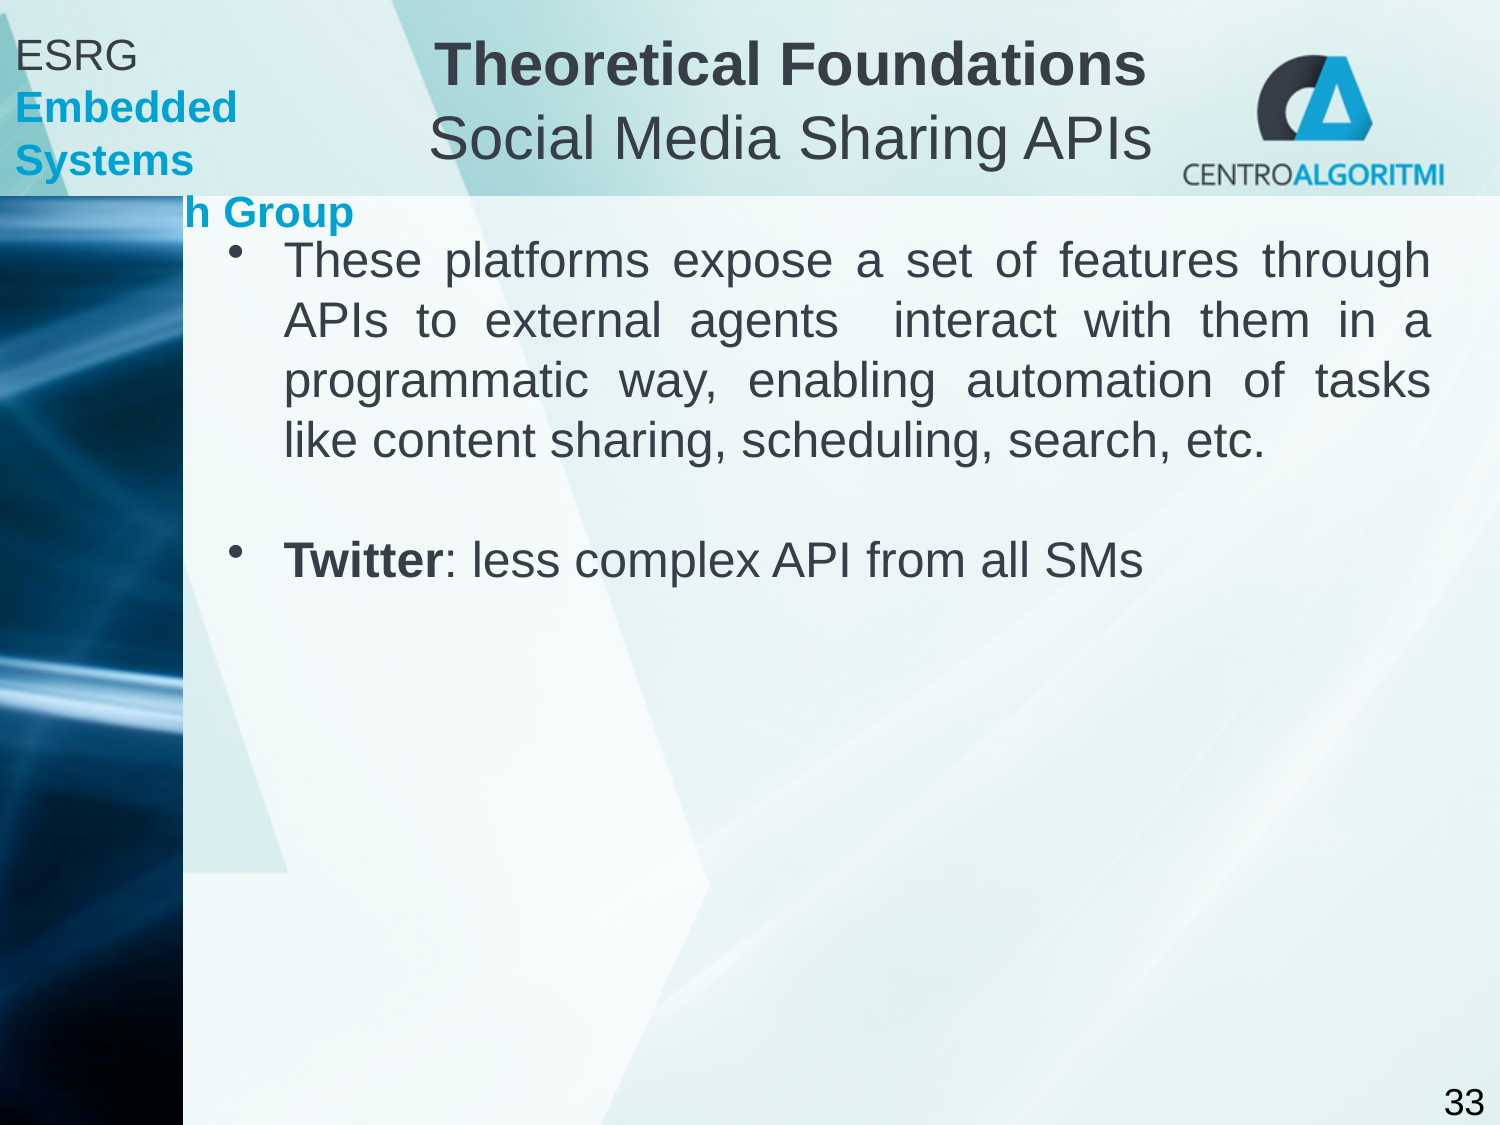

# Theoretical Foundations Social Media Sharing APIs
These platforms expose a set of features through APIs to external agents  interact with them in a programmatic way, enabling automation of tasks like content sharing, scheduling, search, etc.

Twitter: less complex API from all SMs
33